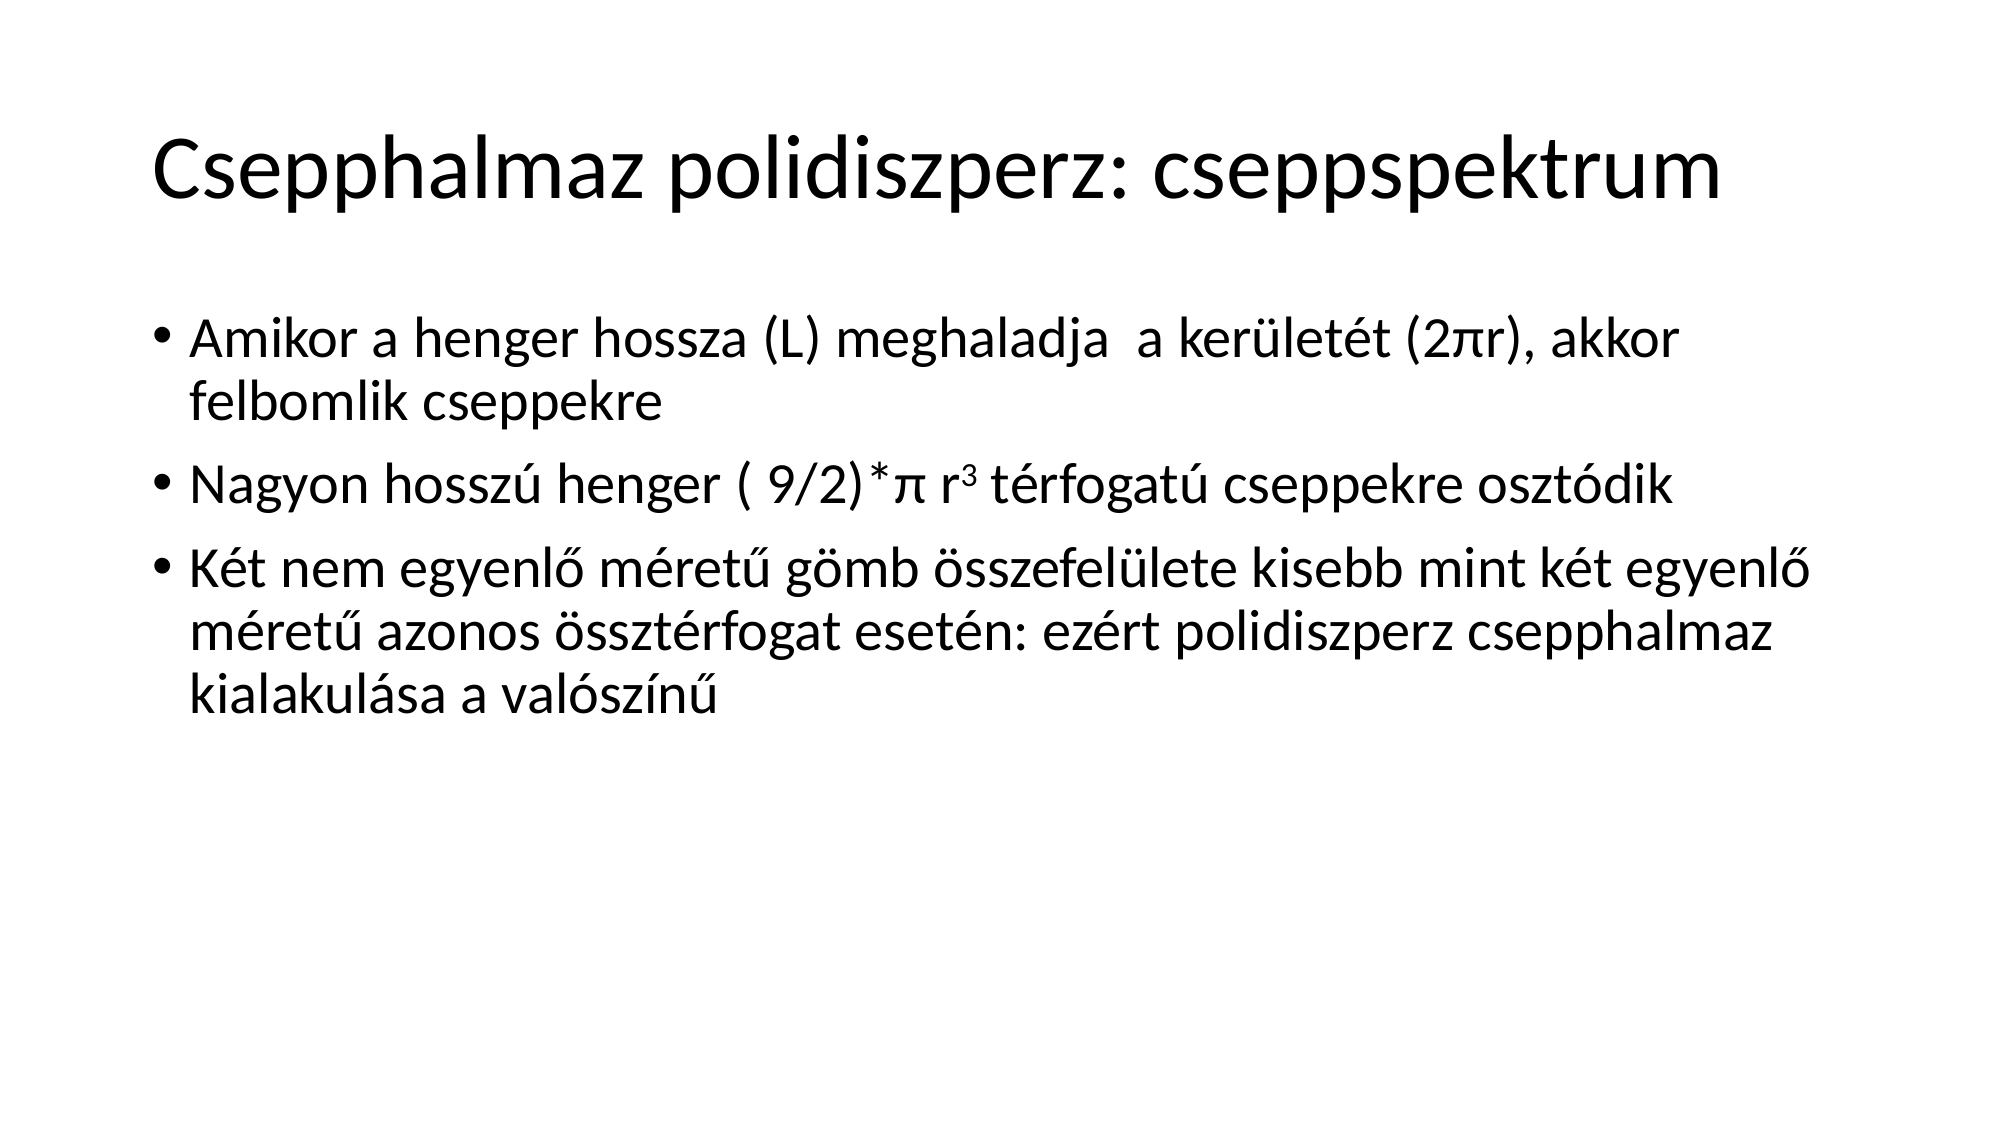

# Csepphalmaz polidiszperz: cseppspektrum
Amikor a henger hossza (L) meghaladja  a kerületét (2πr), akkor felbomlik cseppekre
Nagyon hosszú henger ( 9/2)*π r3 térfogatú cseppekre osztódik
Két nem egyenlő méretű gömb összefelülete kisebb mint két egyenlő méretű azonos össztérfogat esetén: ezért polidiszperz csepphalmaz kialakulása a valószínű